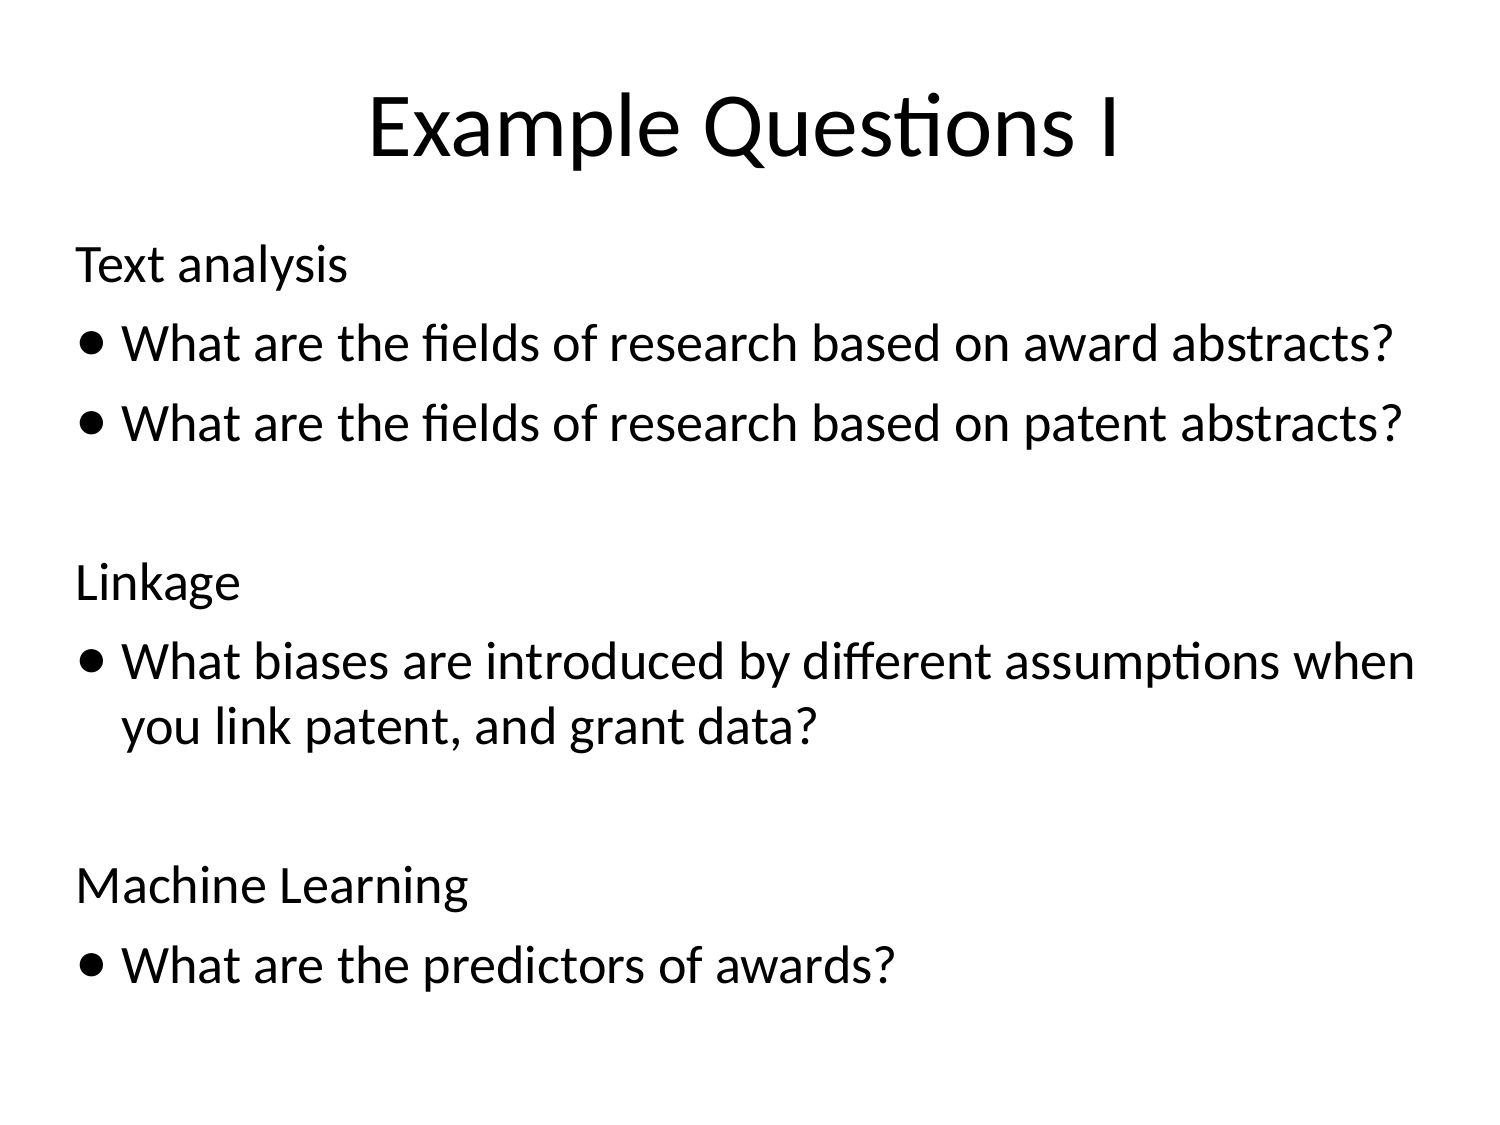

# Example Questions I
Text analysis
What are the fields of research based on award abstracts?
What are the fields of research based on patent abstracts?

Linkage
What biases are introduced by different assumptions when you link patent, and grant data?

Machine Learning
What are the predictors of awards?